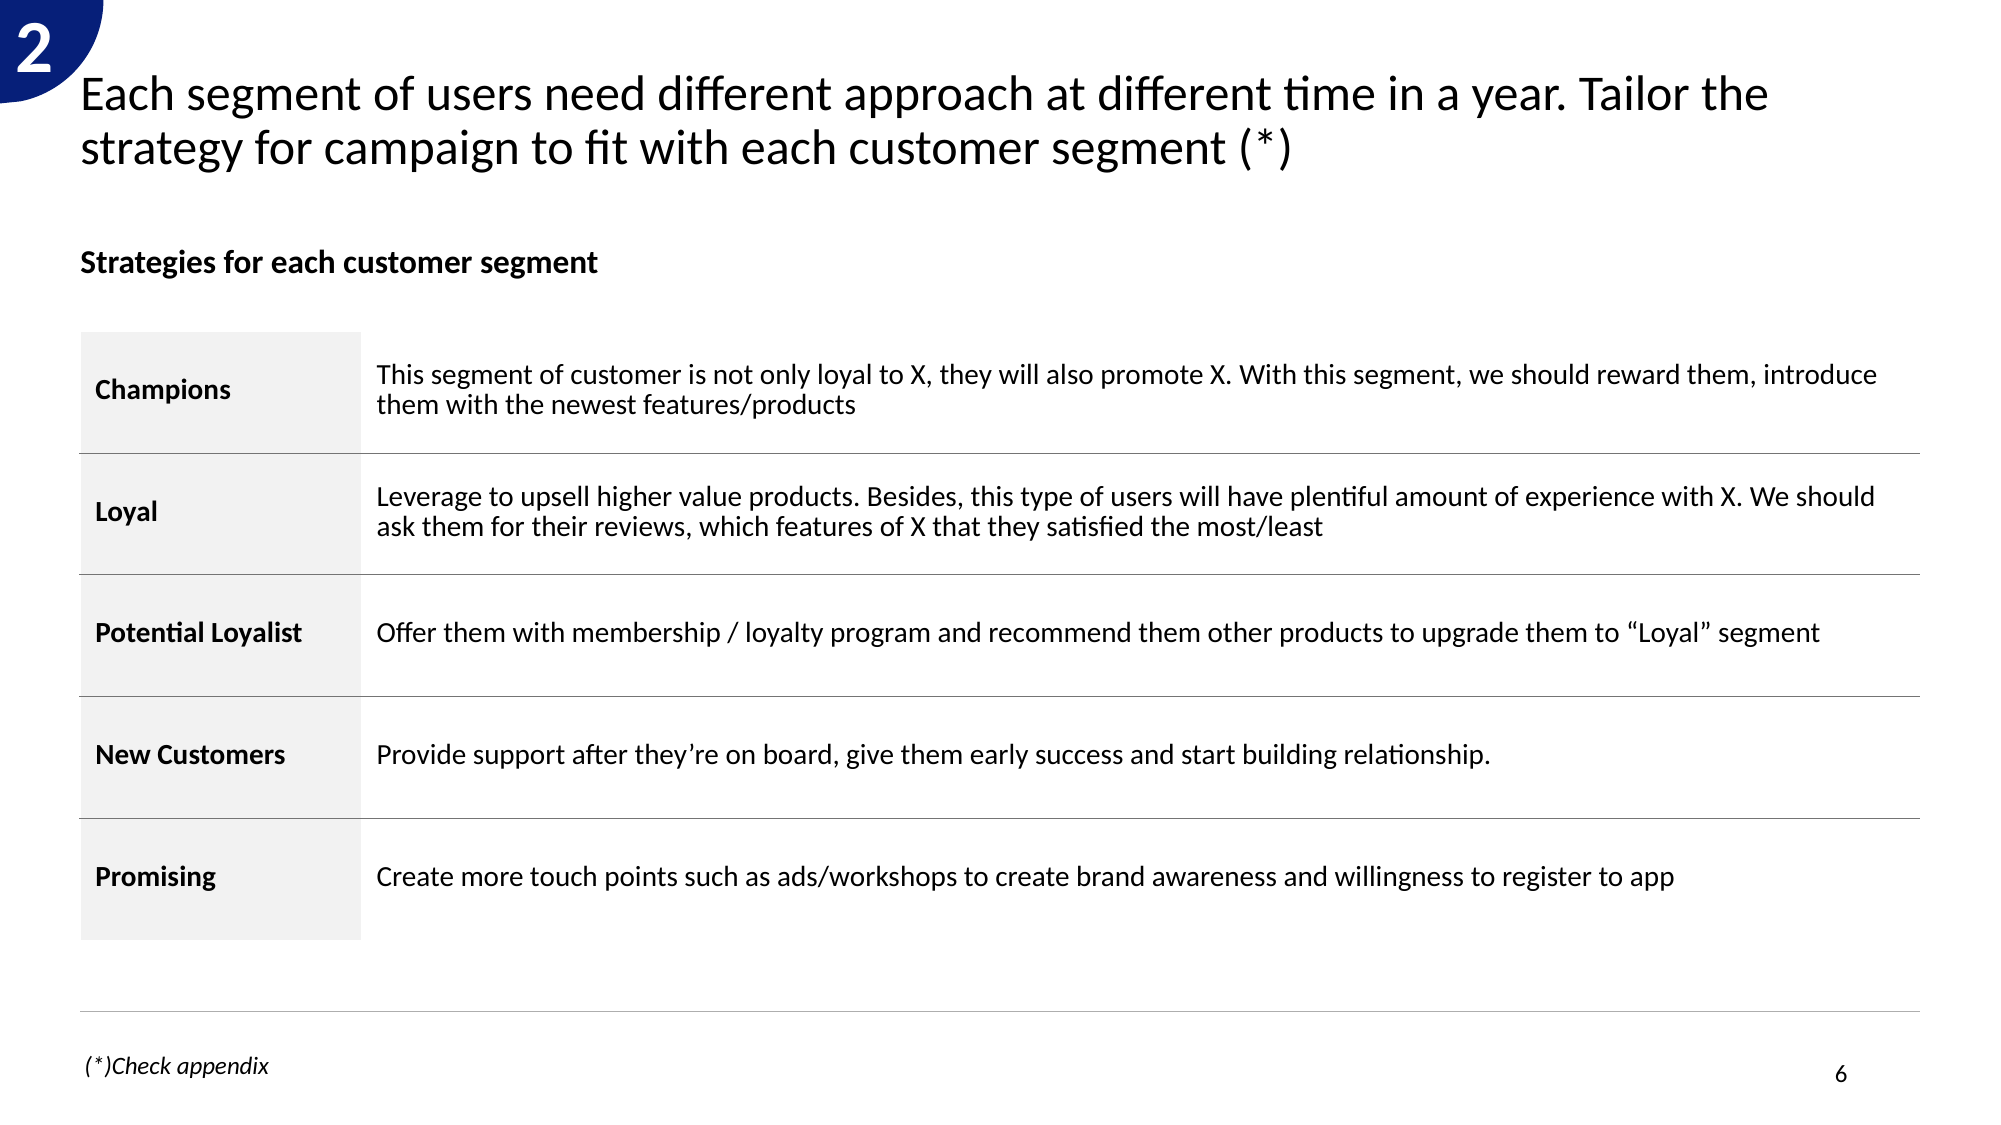

2
# Each segment of users need different approach at different time in a year. Tailor the strategy for campaign to fit with each customer segment (*)
Strategies for each customer segment
| Champions | This segment of customer is not only loyal to X, they will also promote X. With this segment, we should reward them, introduce them with the newest features/products |
| --- | --- |
| Loyal | Leverage to upsell higher value products. Besides, this type of users will have plentiful amount of experience with X. We should ask them for their reviews, which features of X that they satisfied the most/least |
| Potential Loyalist | Offer them with membership / loyalty program and recommend them other products to upgrade them to “Loyal” segment |
| New Customers | Provide support after they’re on board, give them early success and start building relationship. |
| Promising | Create more touch points such as ads/workshops to create brand awareness and willingness to register to app |
(*)Check appendix
6